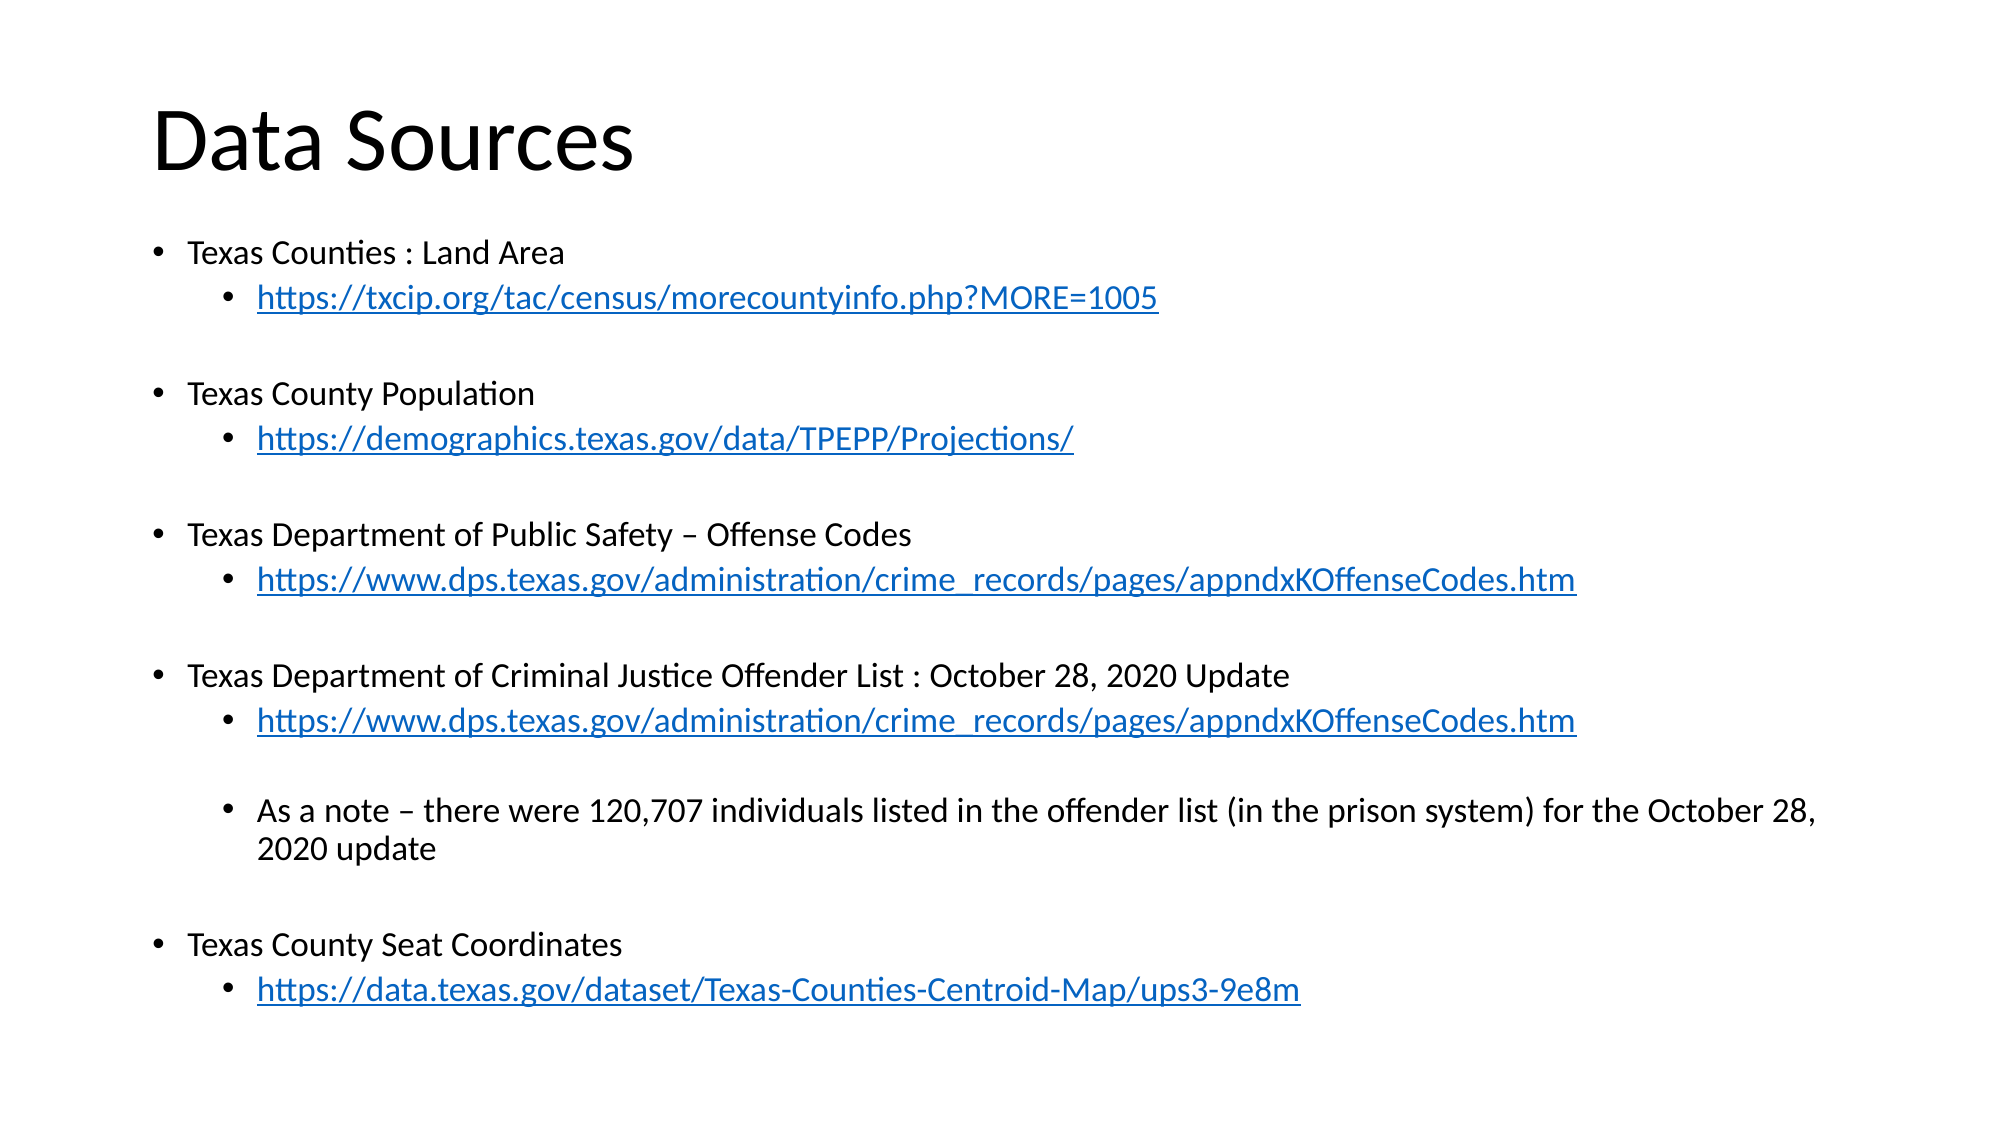

# Data Sources
Texas Counties : Land Area
https://txcip.org/tac/census/morecountyinfo.php?MORE=1005

Texas County Population
https://demographics.texas.gov/data/TPEPP/Projections/

Texas Department of Public Safety – Offense Codes
https://www.dps.texas.gov/administration/crime_records/pages/appndxKOffenseCodes.htm

Texas Department of Criminal Justice Offender List : October 28, 2020 Update
https://www.dps.texas.gov/administration/crime_records/pages/appndxKOffenseCodes.htm

As a note – there were 120,707 individuals listed in the offender list (in the prison system) for the October 28, 2020 update

Texas County Seat Coordinates
https://data.texas.gov/dataset/Texas-Counties-Centroid-Map/ups3-9e8m